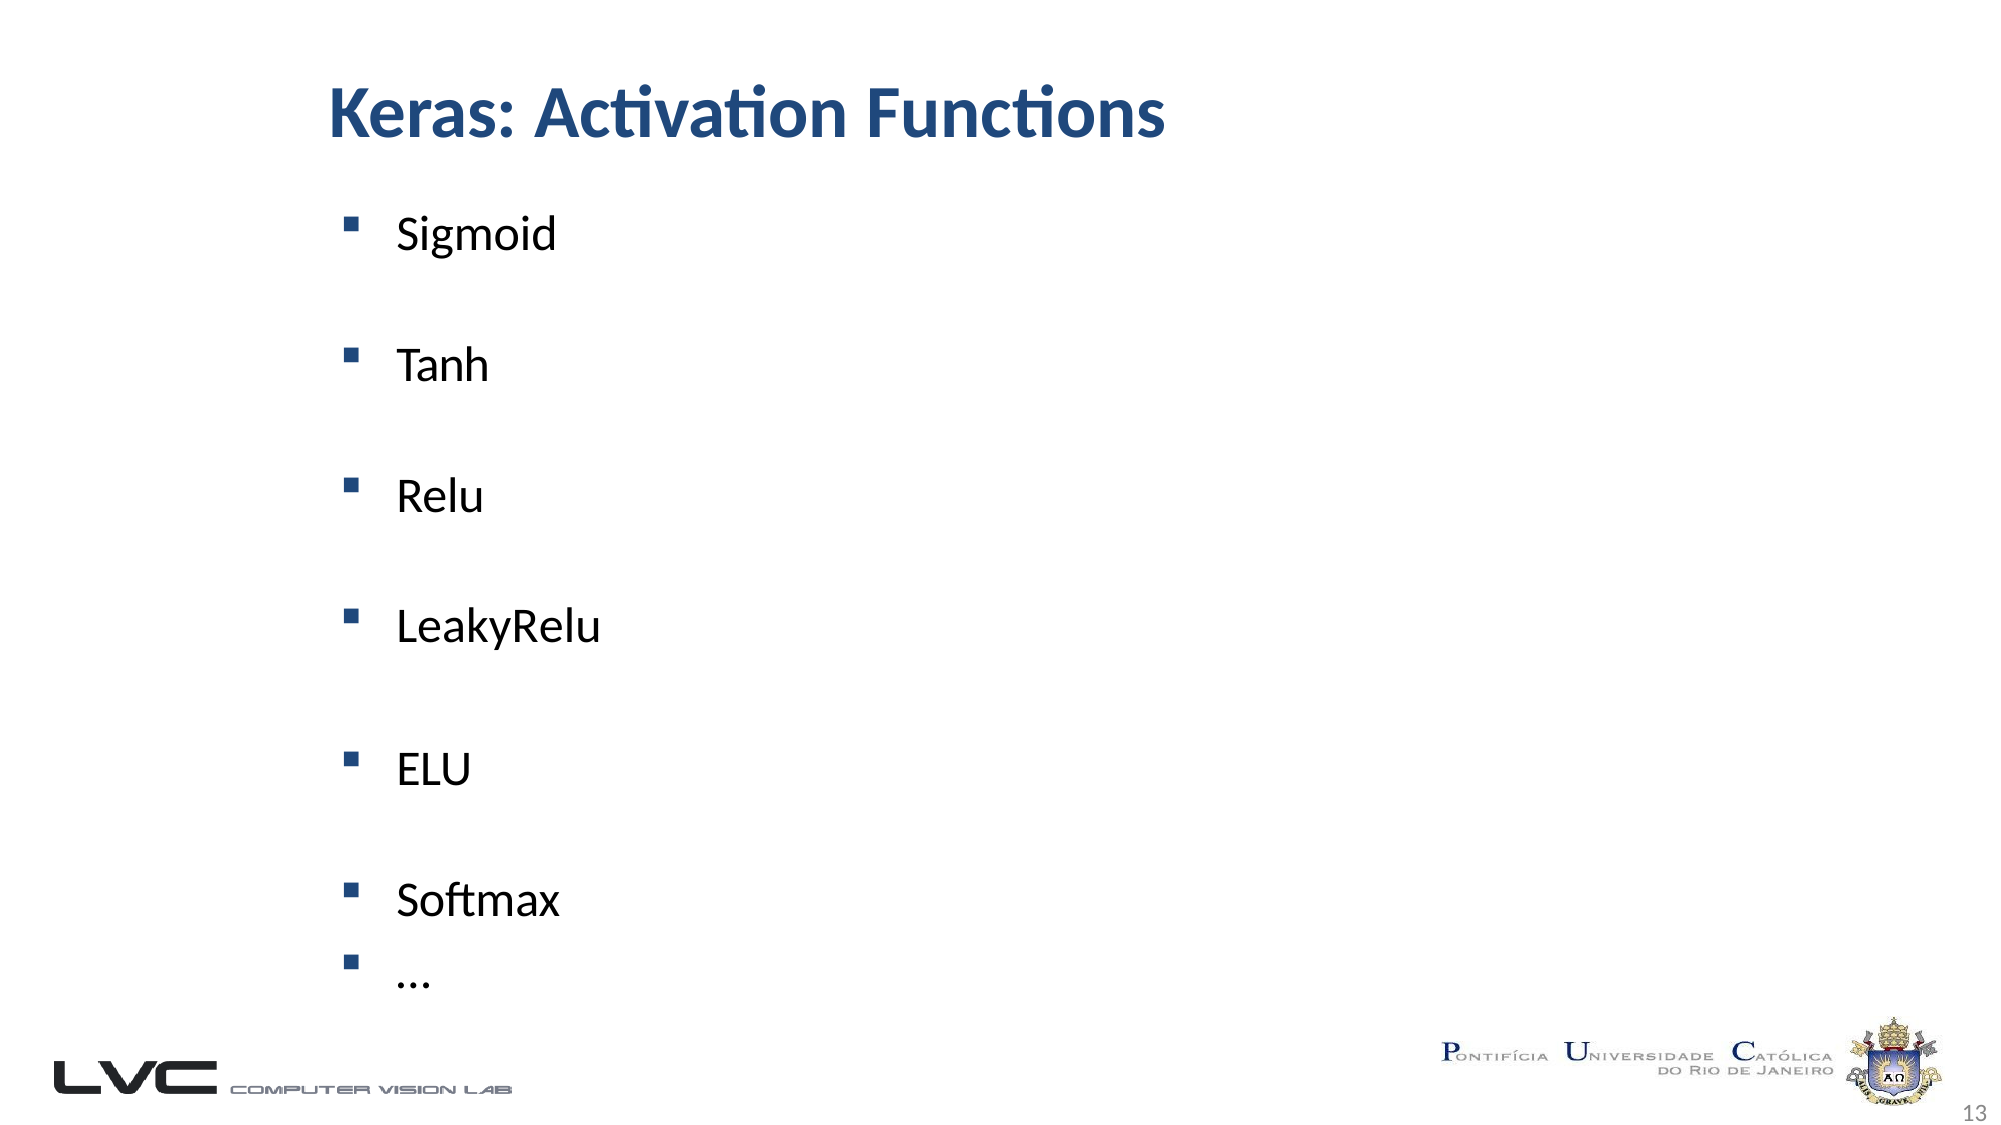

# Keras: Activation Functions
Sigmoid

Tanh

Relu

LeakyRelu

ELU

Softmax
…
13